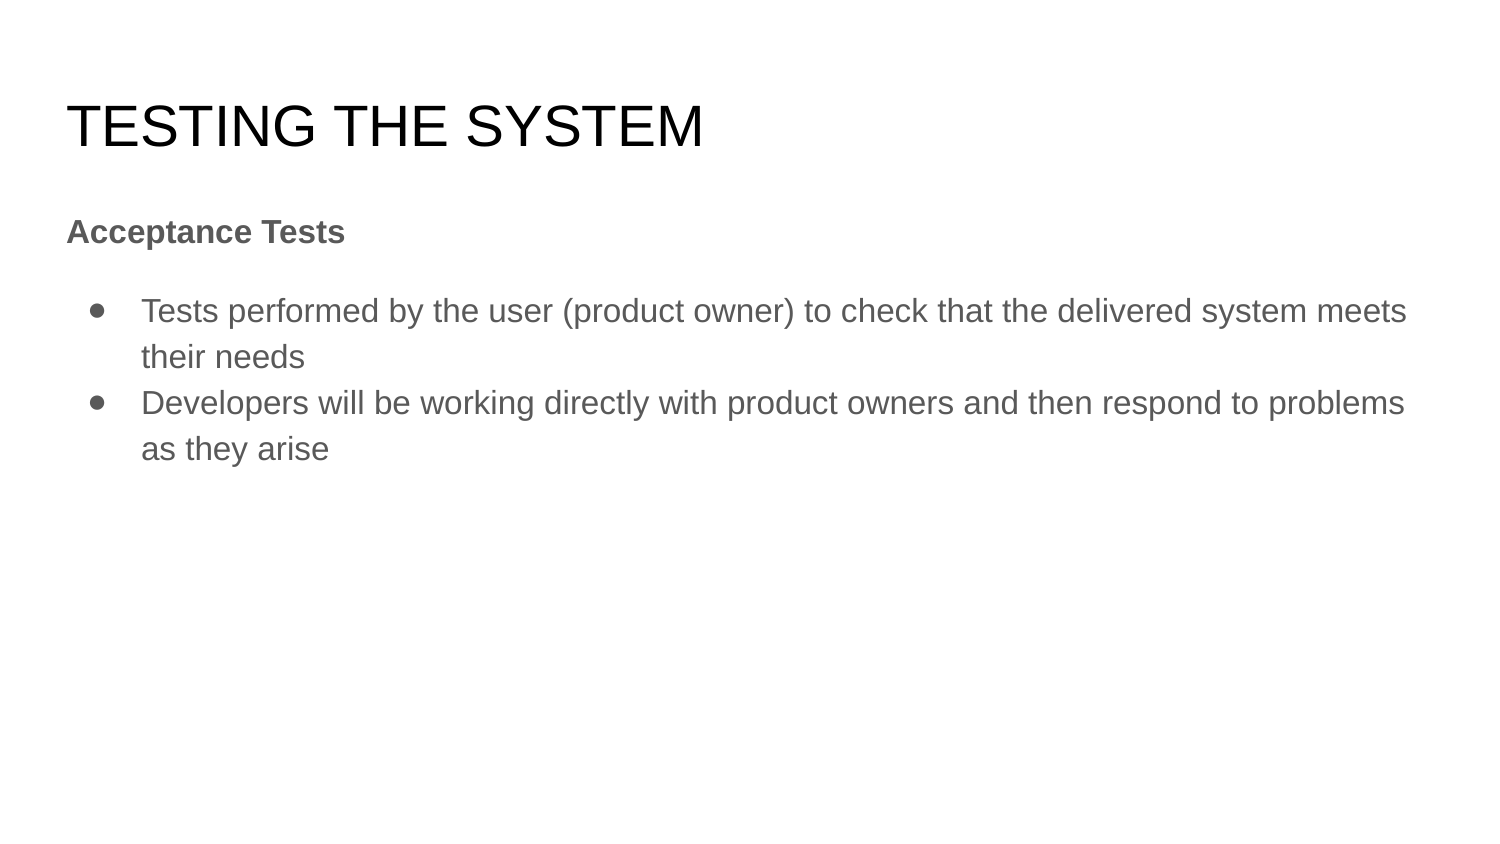

# TESTING THE SYSTEM
Acceptance Tests
Tests performed by the user (product owner) to check that the delivered system meets their needs
Developers will be working directly with product owners and then respond to problems as they arise